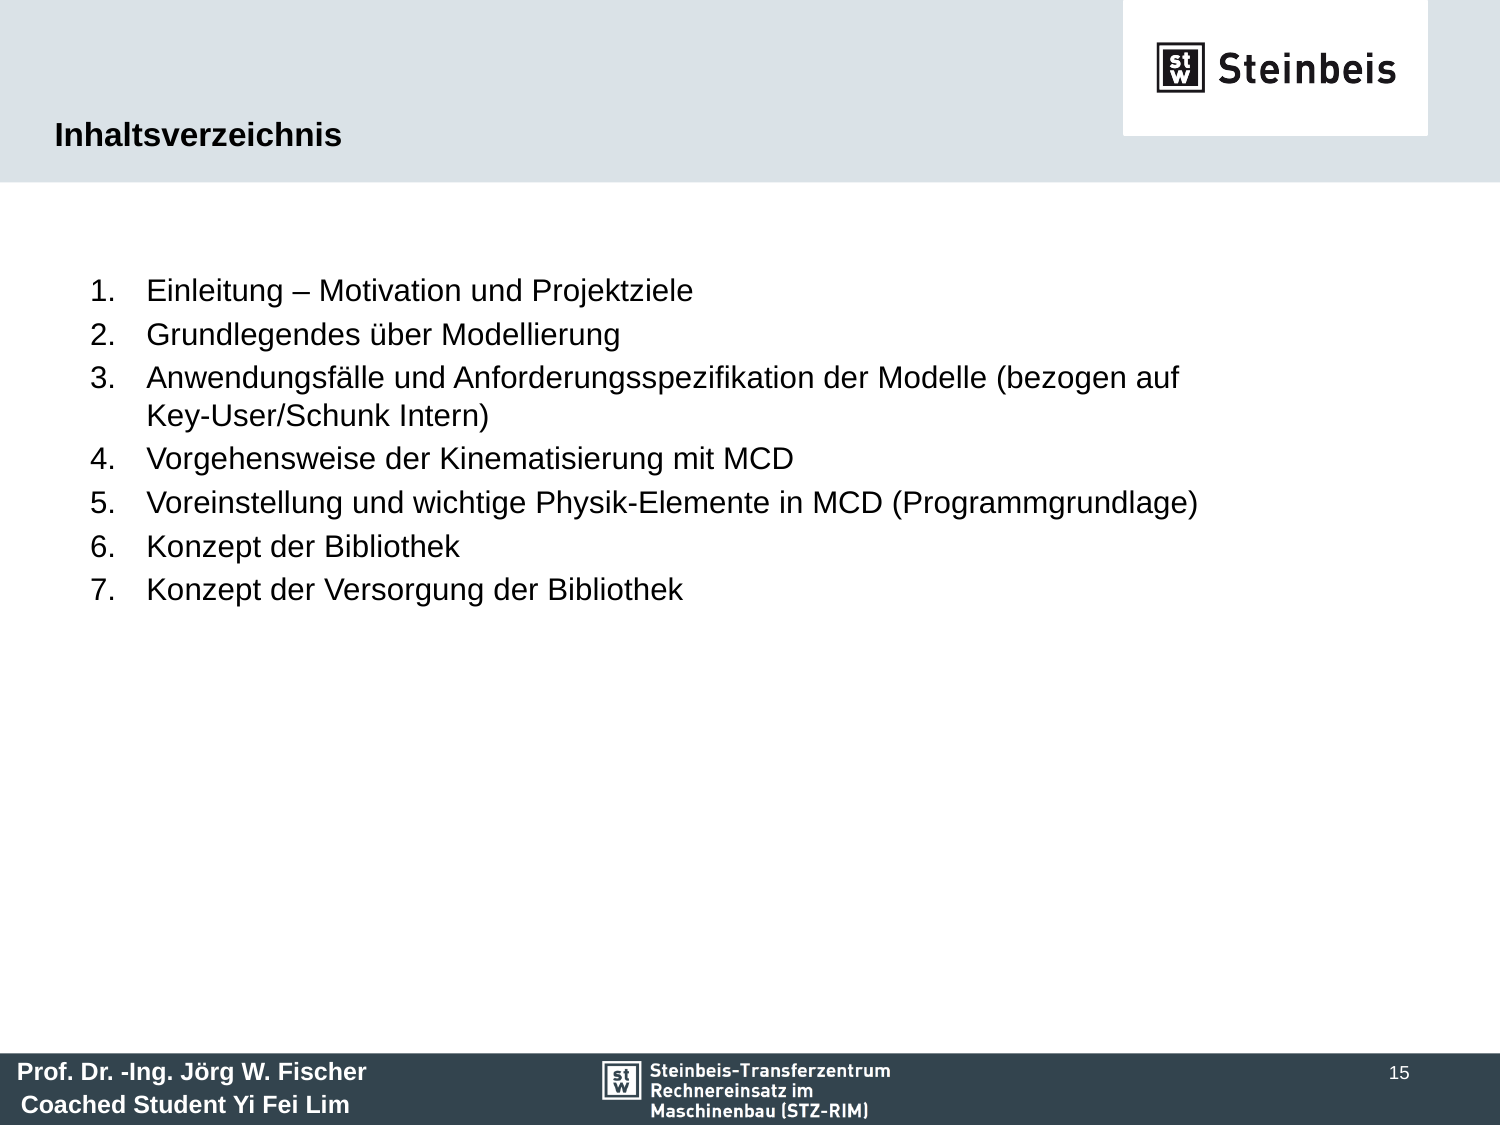

# Inhaltsverzeichnis
Einleitung – Motivation und Projektziele
Grundlegendes über Modellierung
Anwendungsfälle und Anforderungsspezifikation der Modelle (bezogen auf Key-User/Schunk Intern)
Vorgehensweise der Kinematisierung mit MCD
Voreinstellung und wichtige Physik-Elemente in MCD (Programmgrundlage)
Konzept der Bibliothek
Konzept der Versorgung der Bibliothek

15